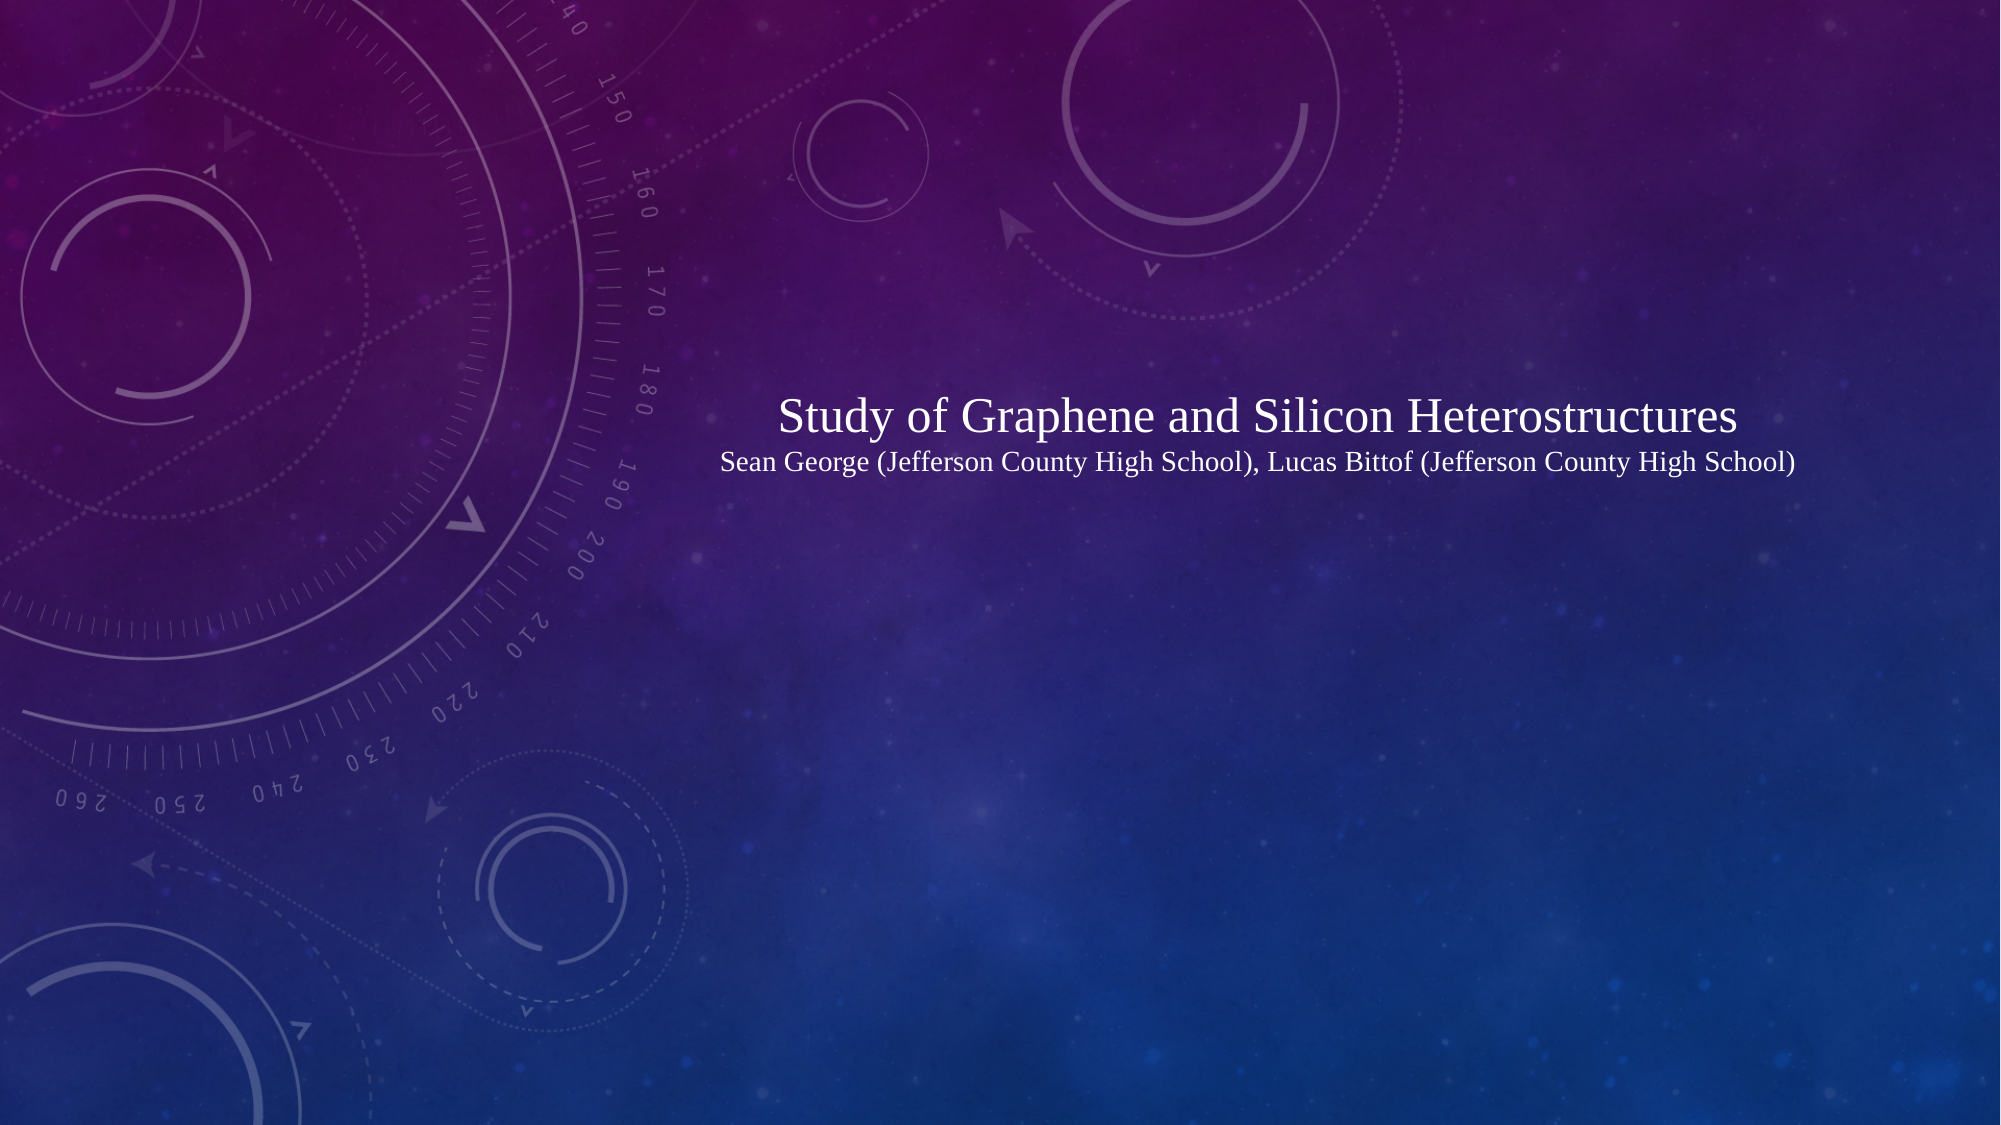

Study of Graphene and Silicon Heterostructures
Sean George (Jefferson County High School), Lucas Bittof (Jefferson County High School)